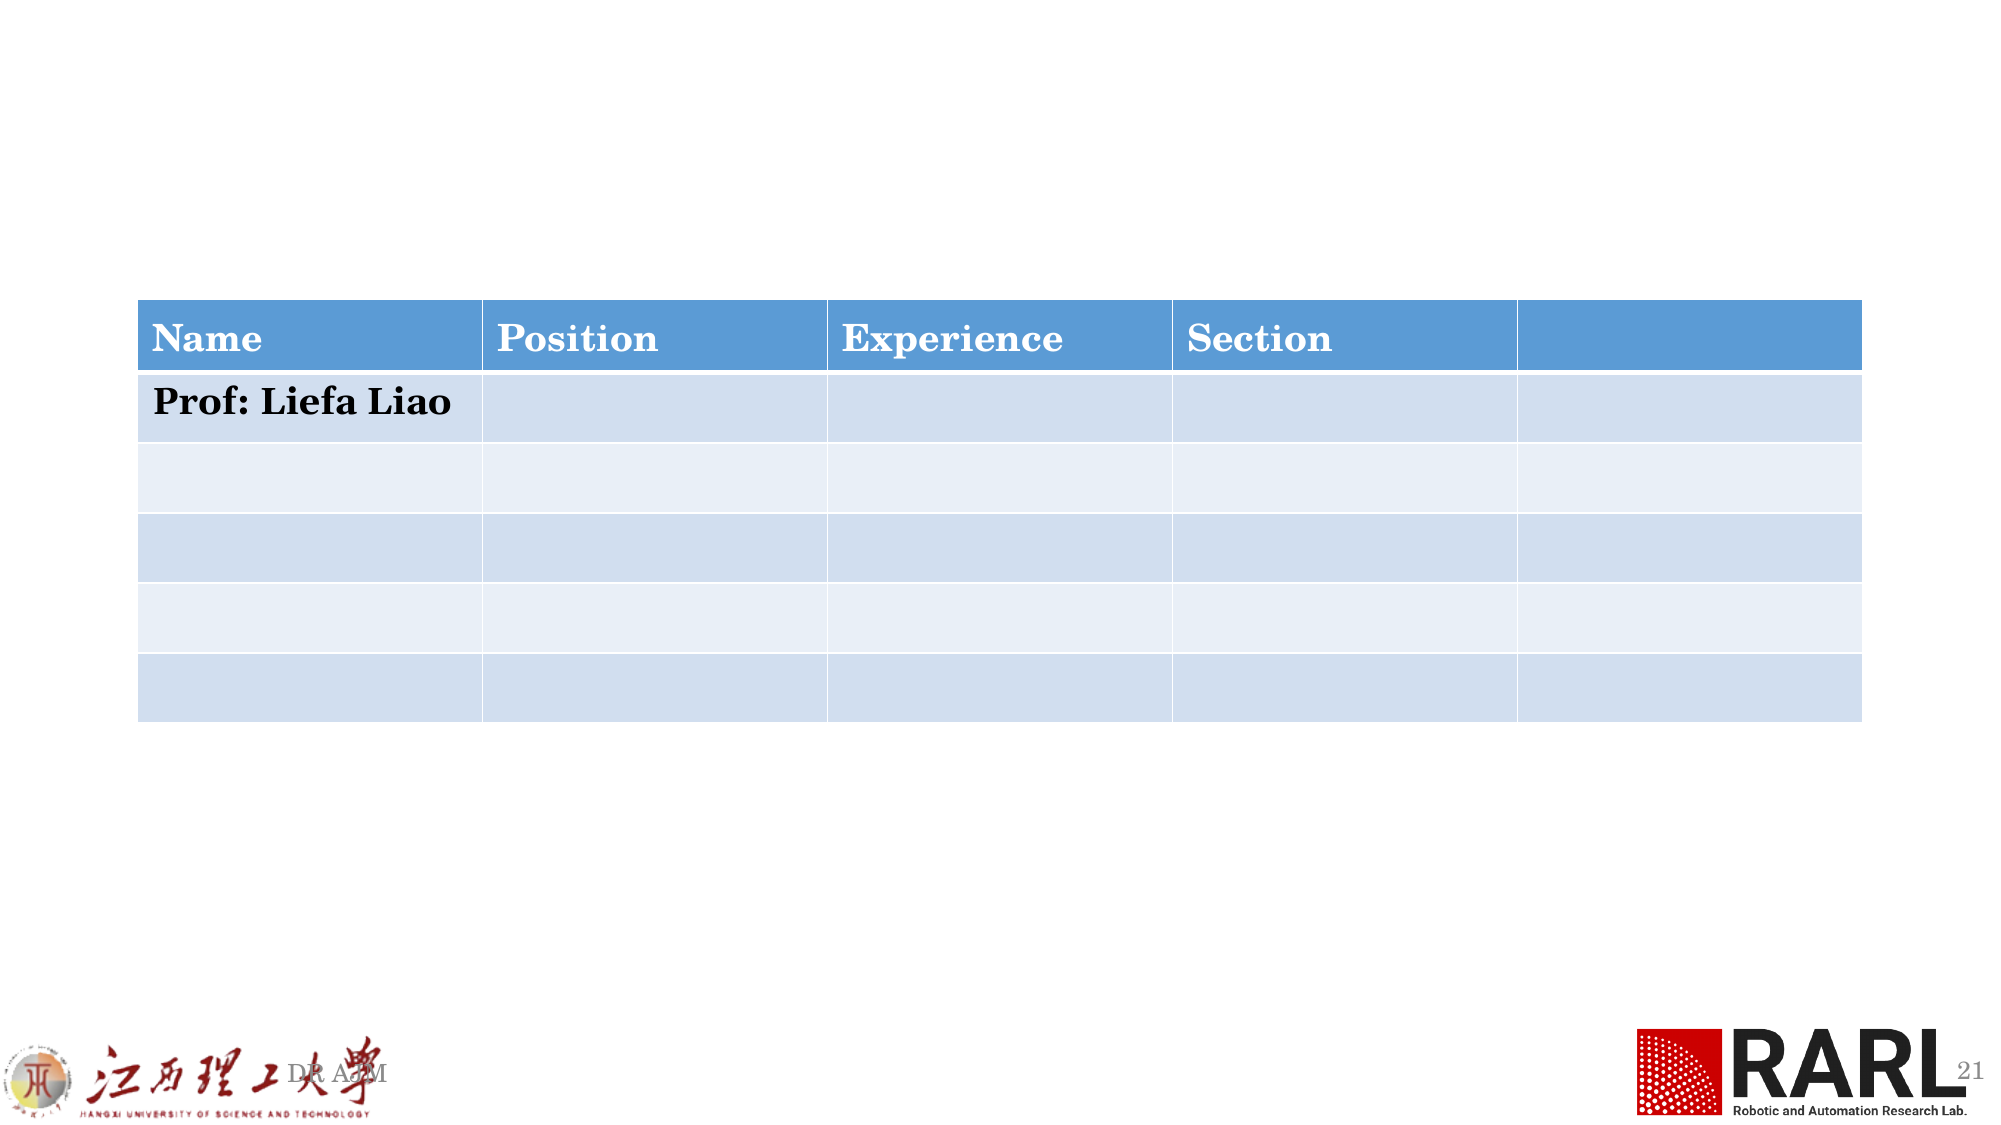

#
| Name | Position | Experience | Section |  |
| --- | --- | --- | --- | --- |
| Prof: Liefa Liao |  |  |  |  |
|  |  |  |  |  |
|  |  |  |  |  |
|  |  |  |  |  |
|  |  |  |  |  |
DR AJM
21